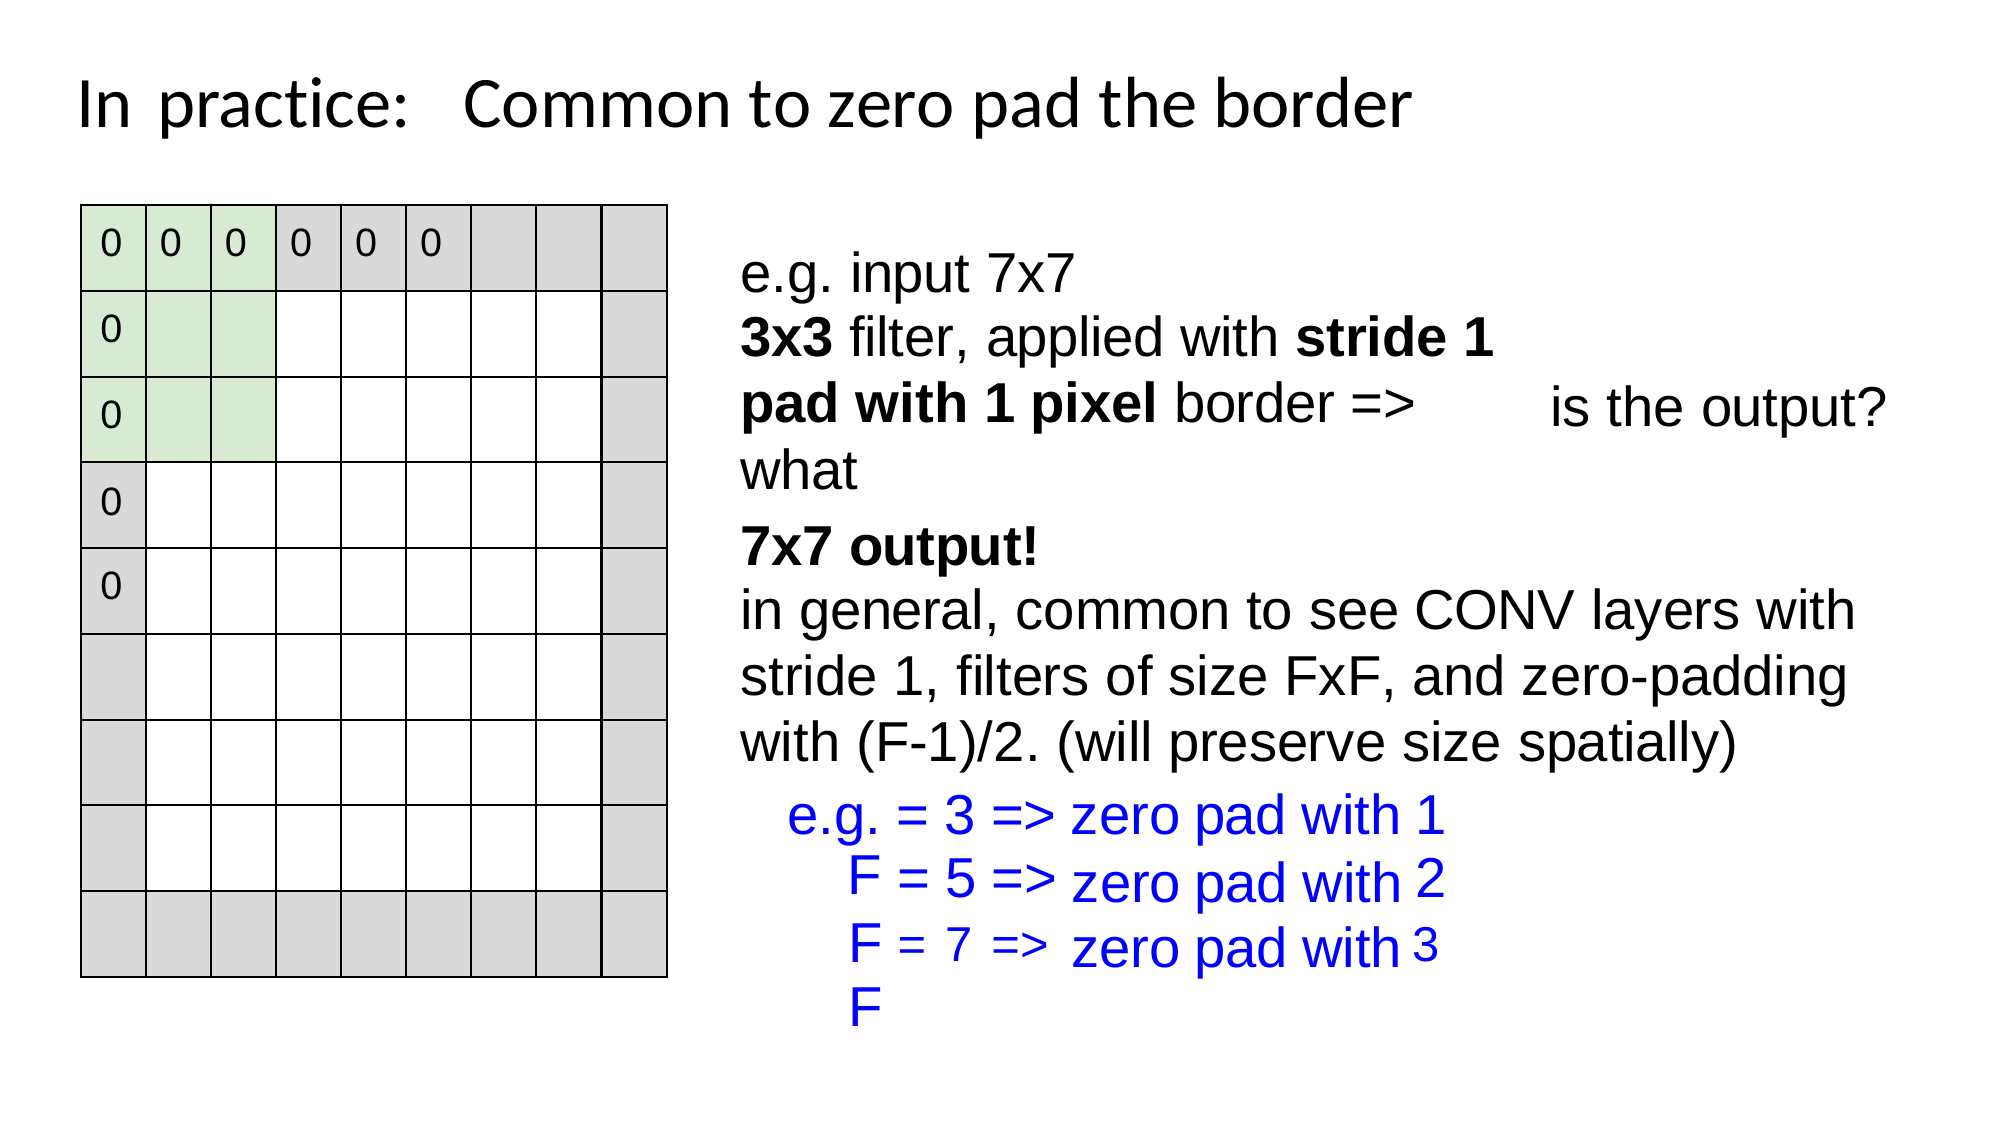

In
practice:
Common to zero pad the border

0

0

0

0

0

0

e.g. input 7x7
3x3 filter, applied with stride 1 pad with 1 pixel border => what

0

0

is the output?

0

7x7 output!
in general, common to see CONV layers with stride 1, filters of size FxF, and zero-padding with (F-1)/2. (will preserve size spatially)

0

e.g. F
F F
=
=
=
3
5
7
=>
=>
=>
zero
zero zero
pad
pad pad
with
with with
1
2
3